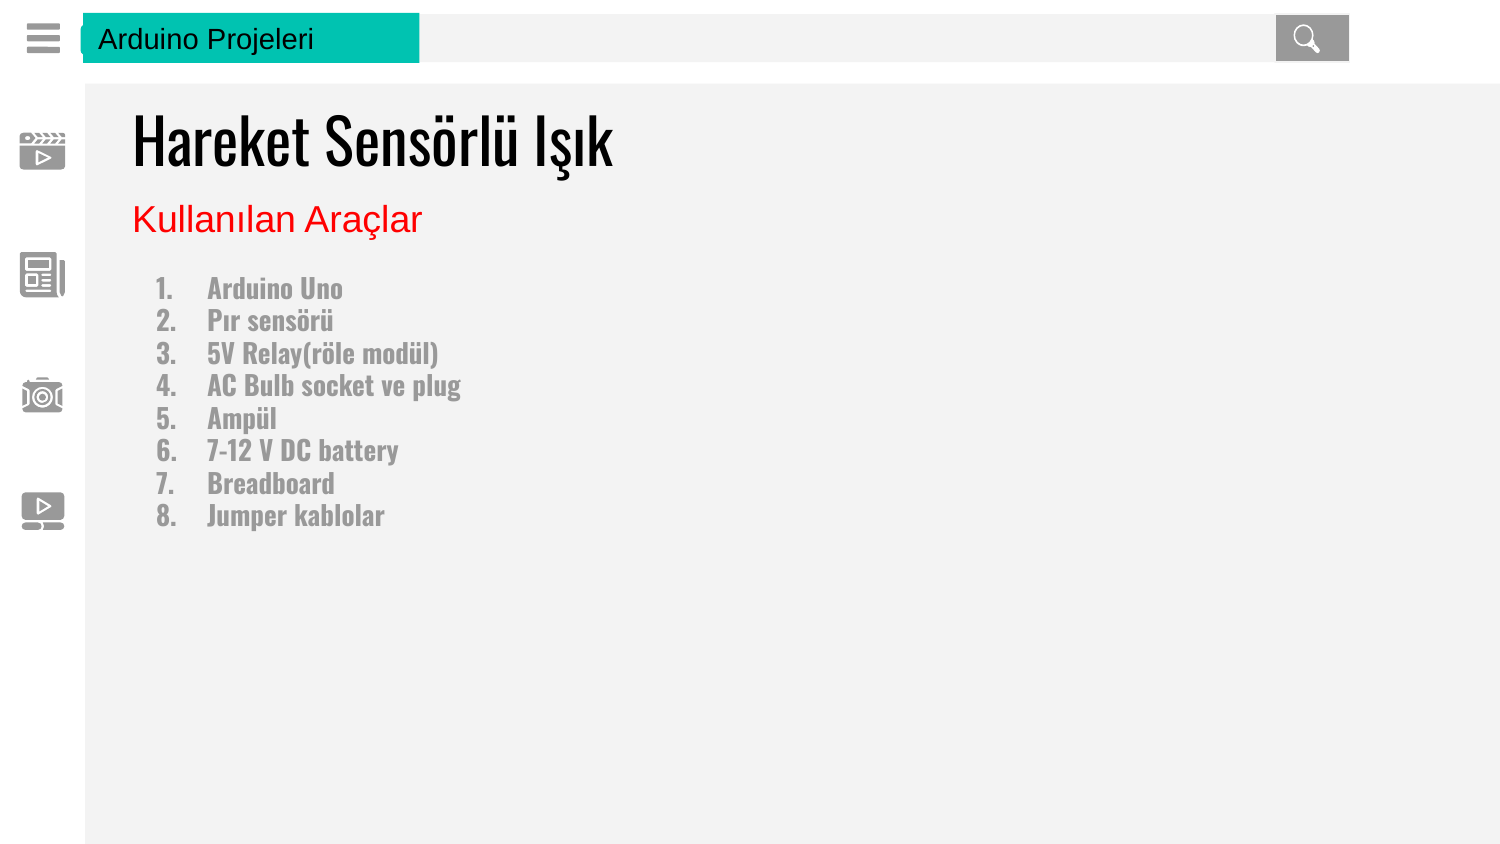

Arduino Projeleri
# Hareket Sensörlü Işık
Kullanılan Araçlar

Arduino Uno
Pır sensörü
5V Relay(röle modül)
AC Bulb socket ve plug
Ampül
7-12 V DC battery
Breadboard
Jumper kablolar